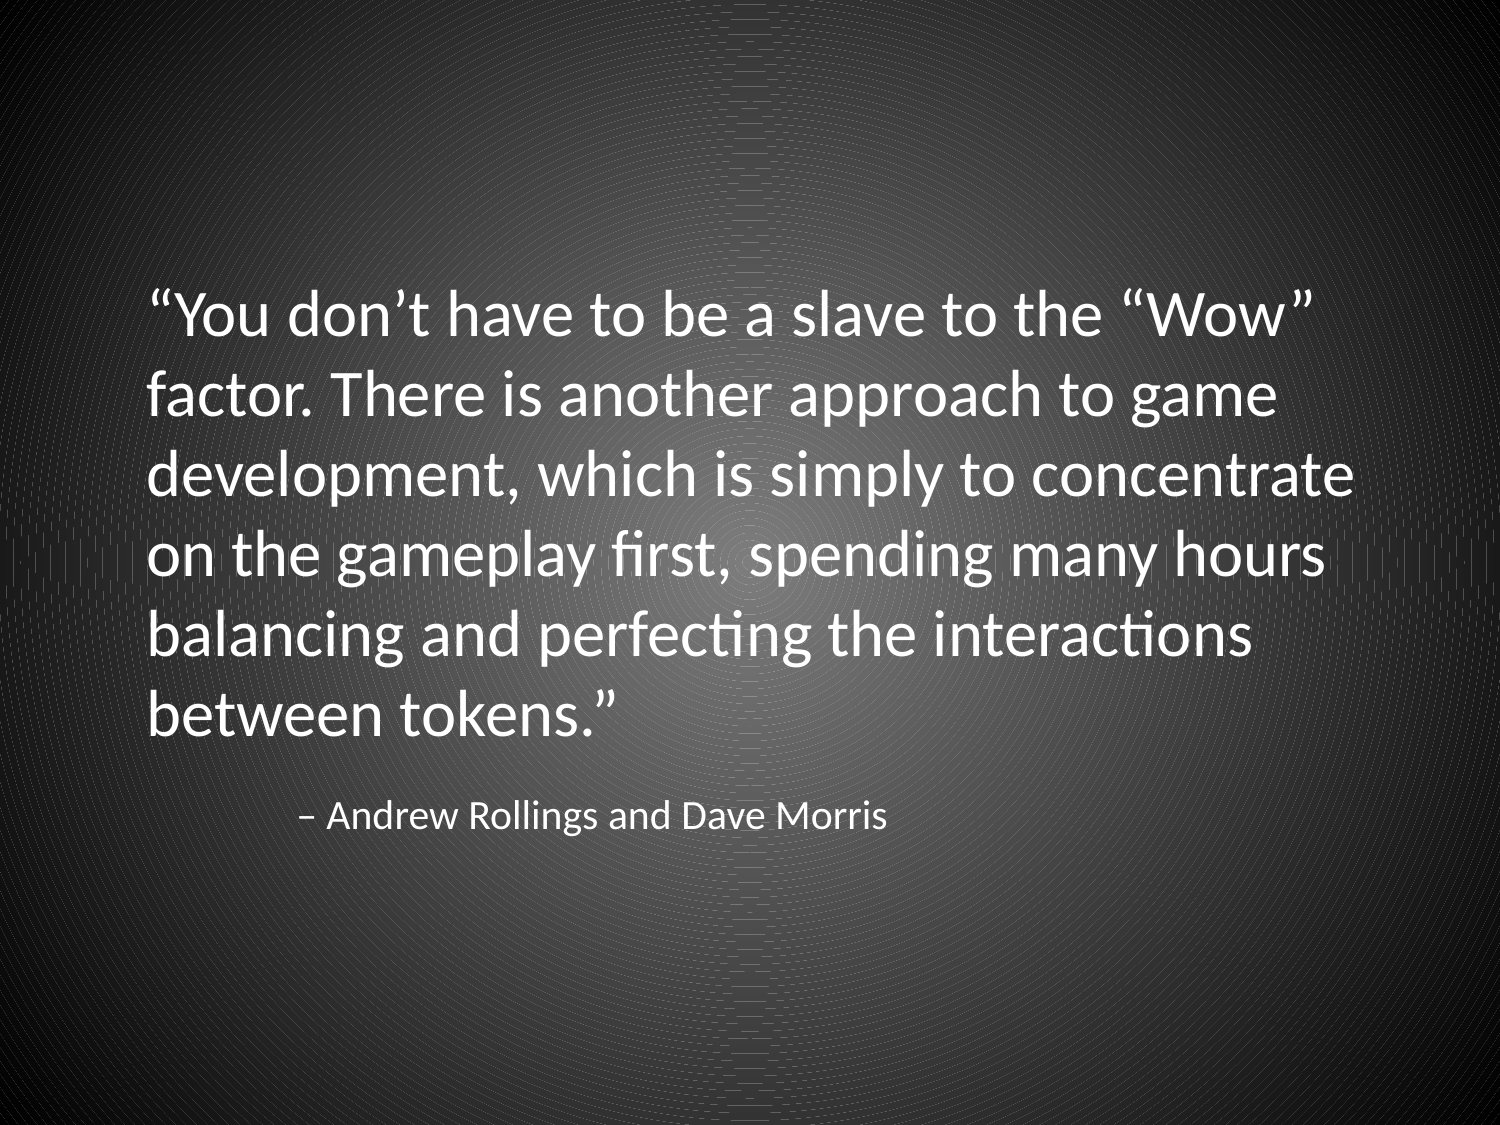

#
	“You don’t have to be a slave to the “Wow” factor. There is another approach to game development, which is simply to concentrate on the gameplay first, spending many hours balancing and perfecting the interactions between tokens.”
		– Andrew Rollings and Dave Morris